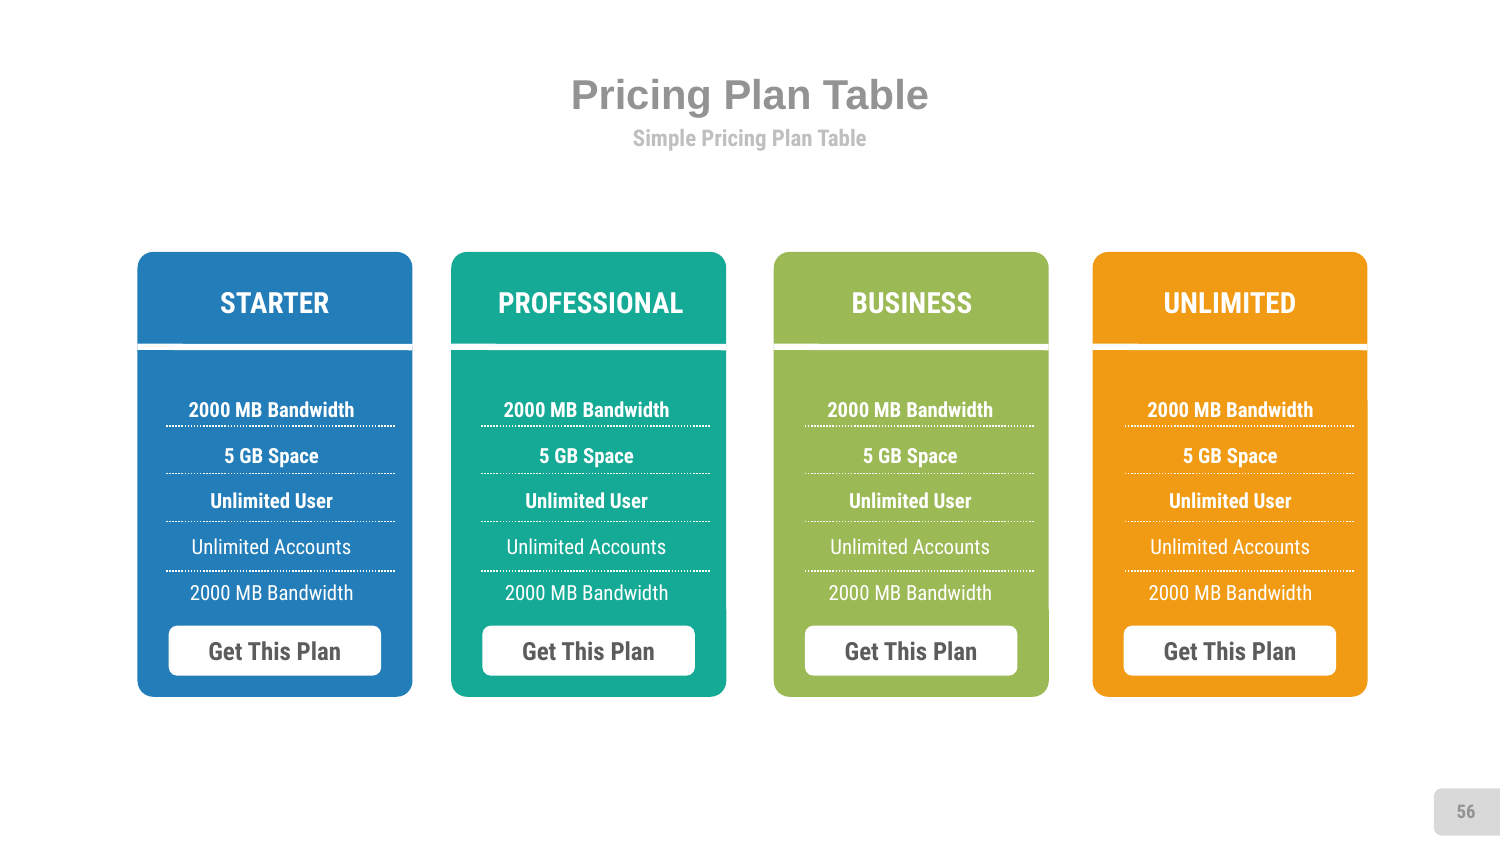

# Pricing Plan Table
Simple Pricing Plan Table

STARTER
PROFESSIONAL
BUSINESS
UNLIMITED
2000 MB Bandwidth
5 GB Space
Unlimited User
Unlimited Accounts
2000 MB Bandwidth
2000 MB Bandwidth
5 GB Space
Unlimited User
Unlimited Accounts
2000 MB Bandwidth
2000 MB Bandwidth
5 GB Space
Unlimited User
Unlimited Accounts
2000 MB Bandwidth
2000 MB Bandwidth
5 GB Space
Unlimited User
Unlimited Accounts
2000 MB Bandwidth

Get This Plan

Get This Plan

Get This Plan

Get This Plan
56